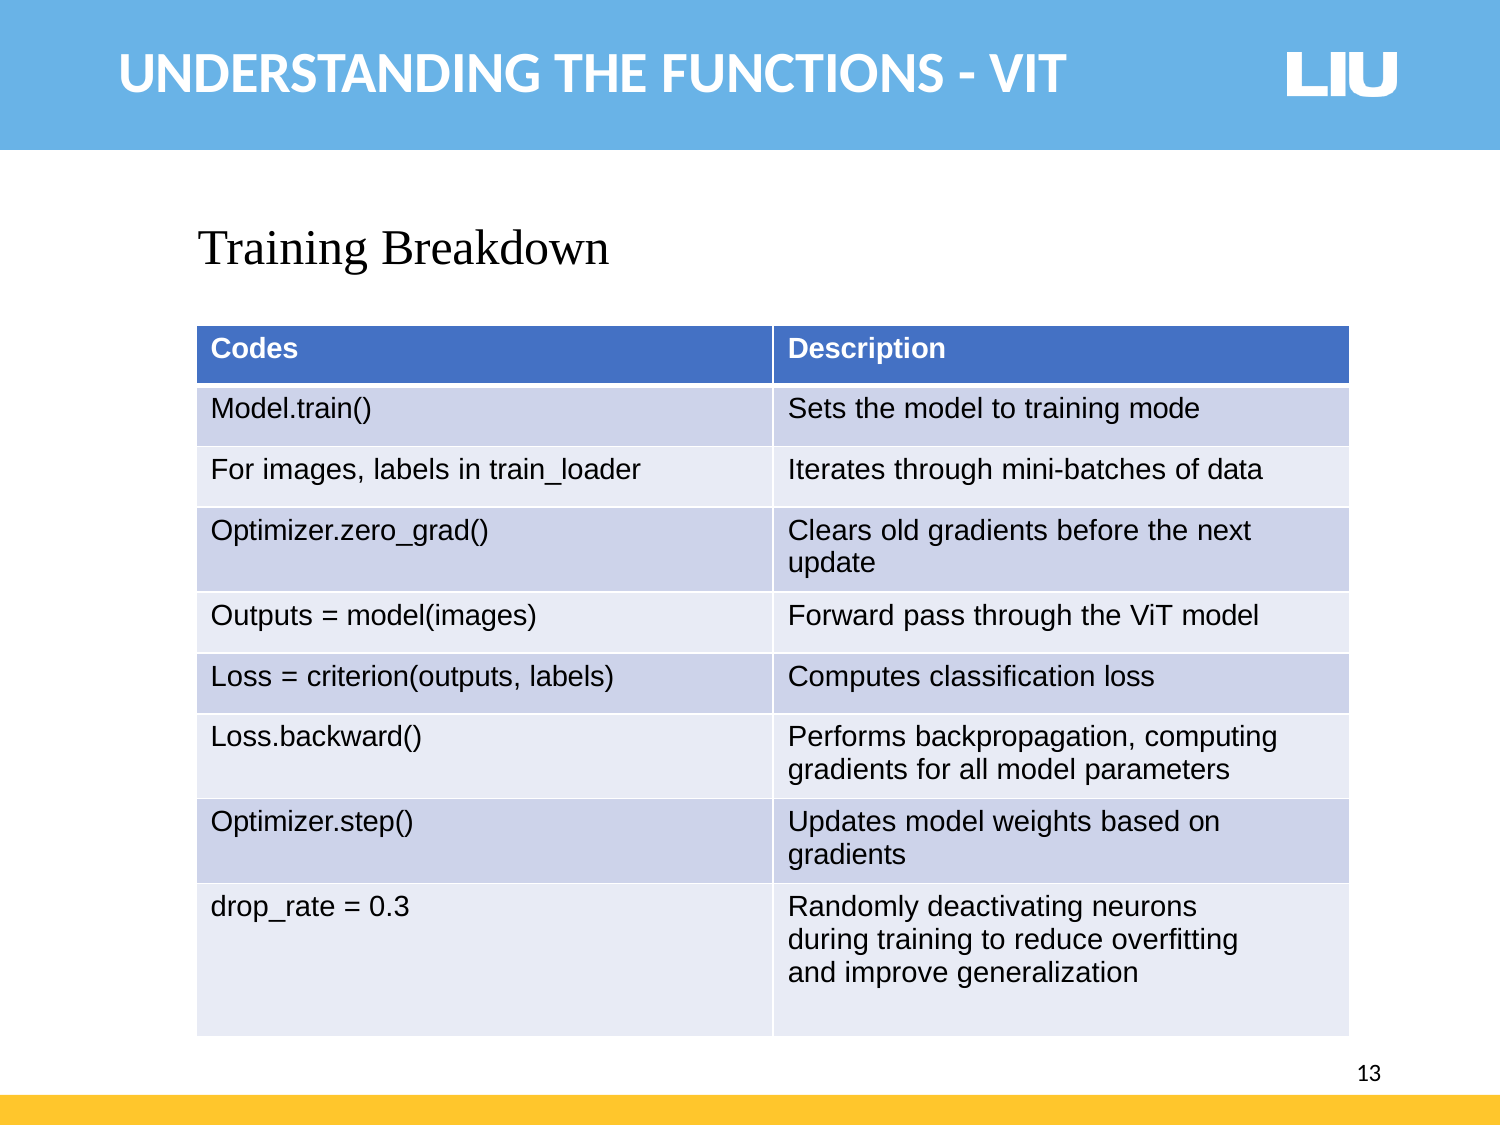

# UNDERSTANDING THE FUNCTIONS - VIT
Training Breakdown
| Codes | Description |
| --- | --- |
| Model.train() | Sets the model to training mode |
| For images, labels in train\_loader | Iterates through mini-batches of data |
| Optimizer.zero\_grad() | Clears old gradients before the next update |
| Outputs = model(images) | Forward pass through the ViT model |
| Loss = criterion(outputs, labels) | Computes classification loss |
| Loss.backward() | Performs backpropagation, computing gradients for all model parameters |
| Optimizer.step() | Updates model weights based on gradients |
| drop\_rate = 0.3 | Randomly deactivating neurons during training to reduce overfitting and improve generalization |
13